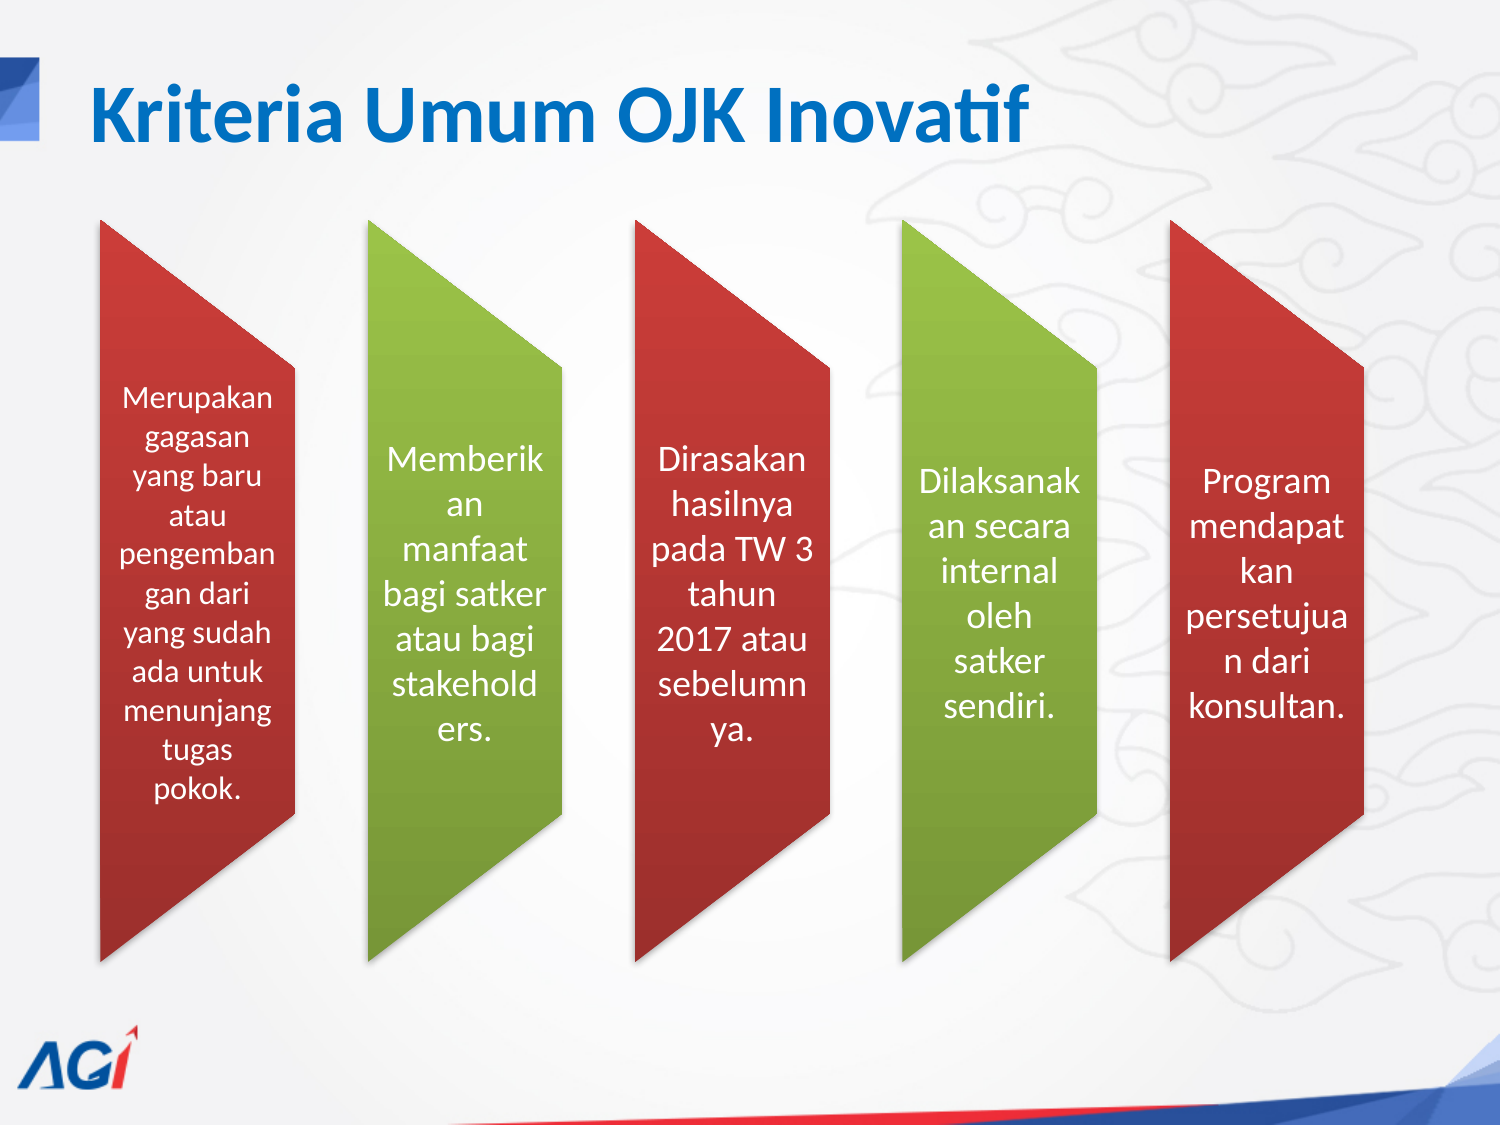

# Kriteria Umum OJK Inovatif
Merupakan gagasan yang baru atau pengembangan dari yang sudah ada untuk menunjang tugas pokok.
Memberikan manfaat bagi satker atau bagi stakeholders.
Dirasakan hasilnya pada TW 3 tahun 2017 atau sebelumnya.
Dilaksanakan secara internal oleh satker sendiri.
Program mendapatkan persetujuan dari konsultan.